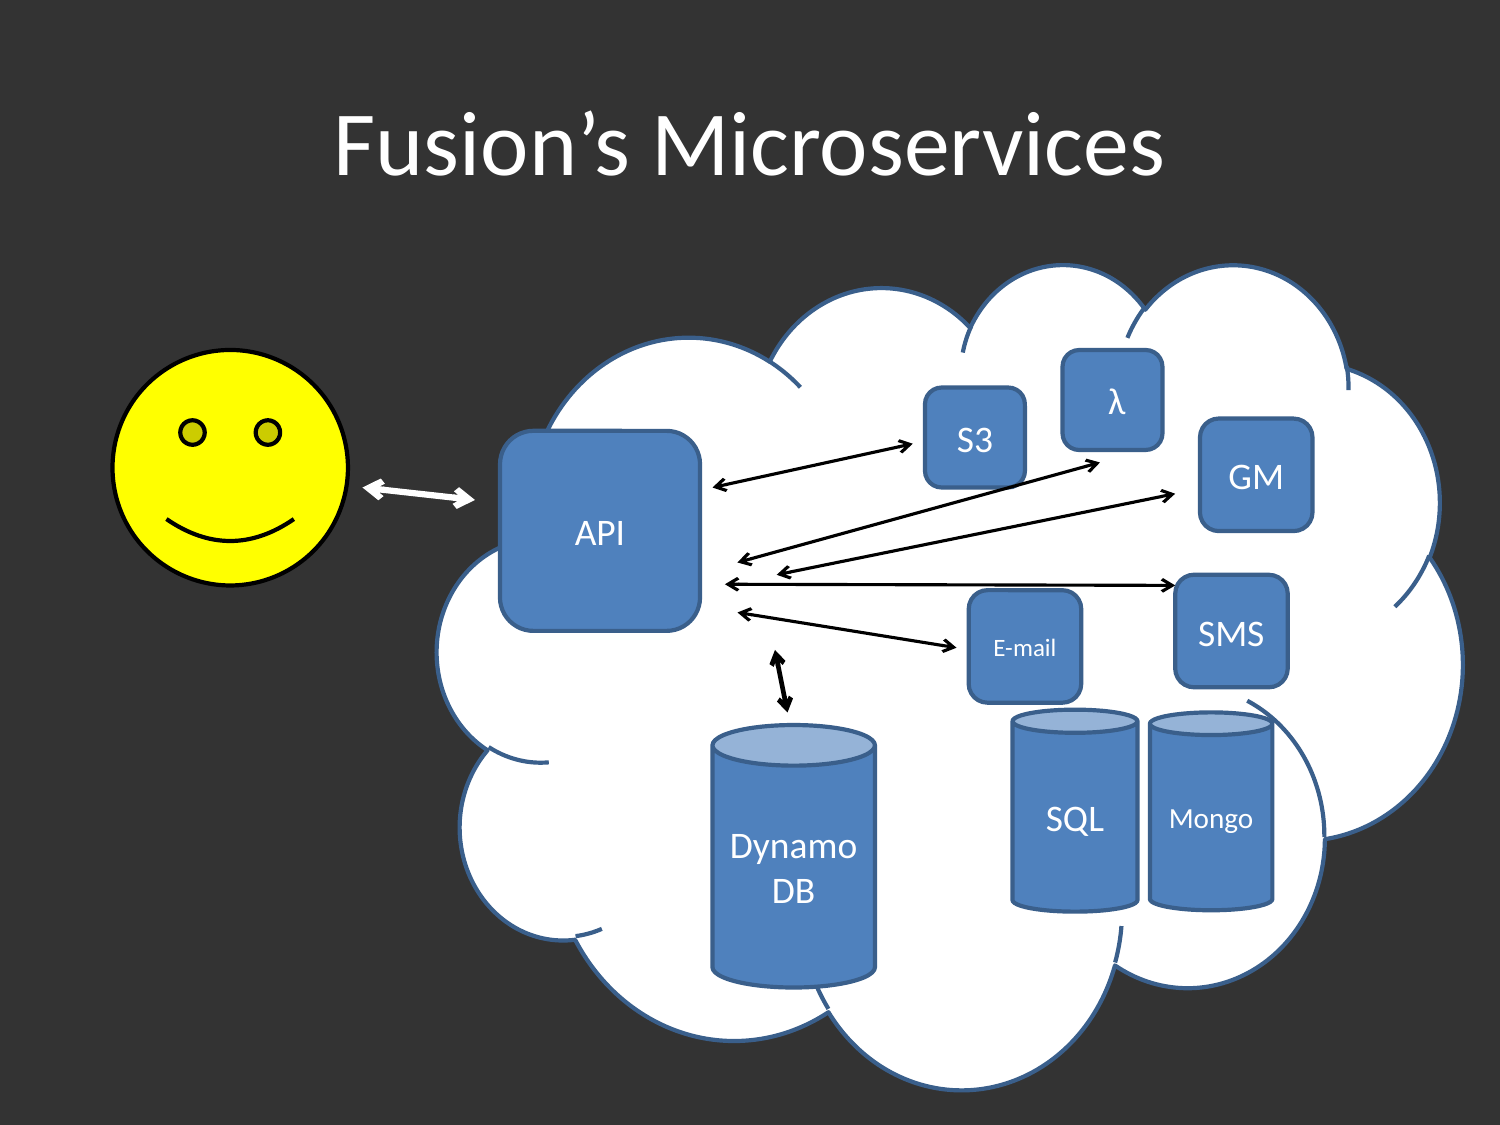

# Fusion’s Microservices

 λ
S3
GM
API
SMS
E-mail
SQL
Mongo
Dynamo
DB